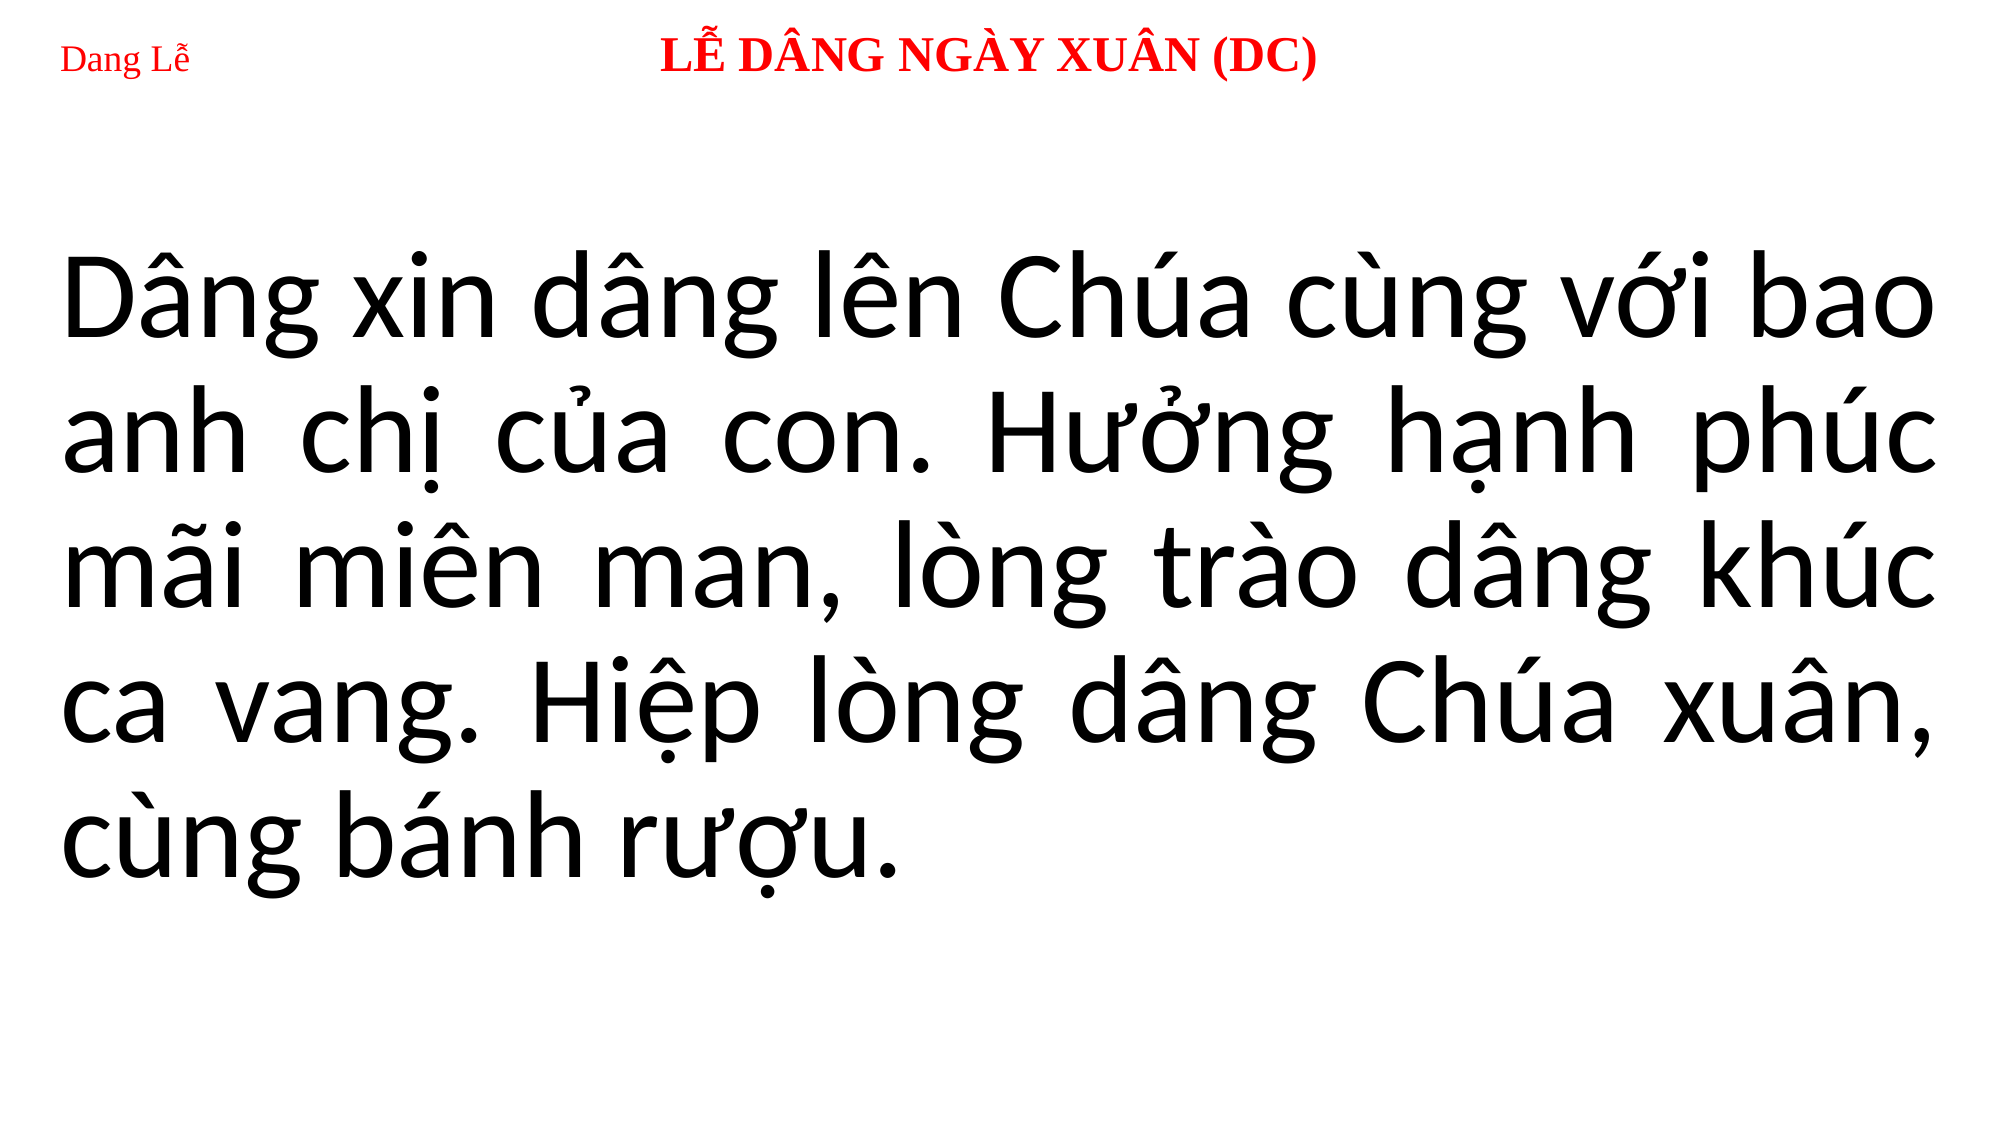

# Dang Lễ                              		LỄ DÂNG NGÀY XUÂN (DC)
Dâng xin dâng lên Chúa cùng với bao anh chị của con. Hưởng hạnh phúc mãi miên man, lòng trào dâng khúc ca vang. Hiệp lòng dâng Chúa xuân, cùng bánh rượu.